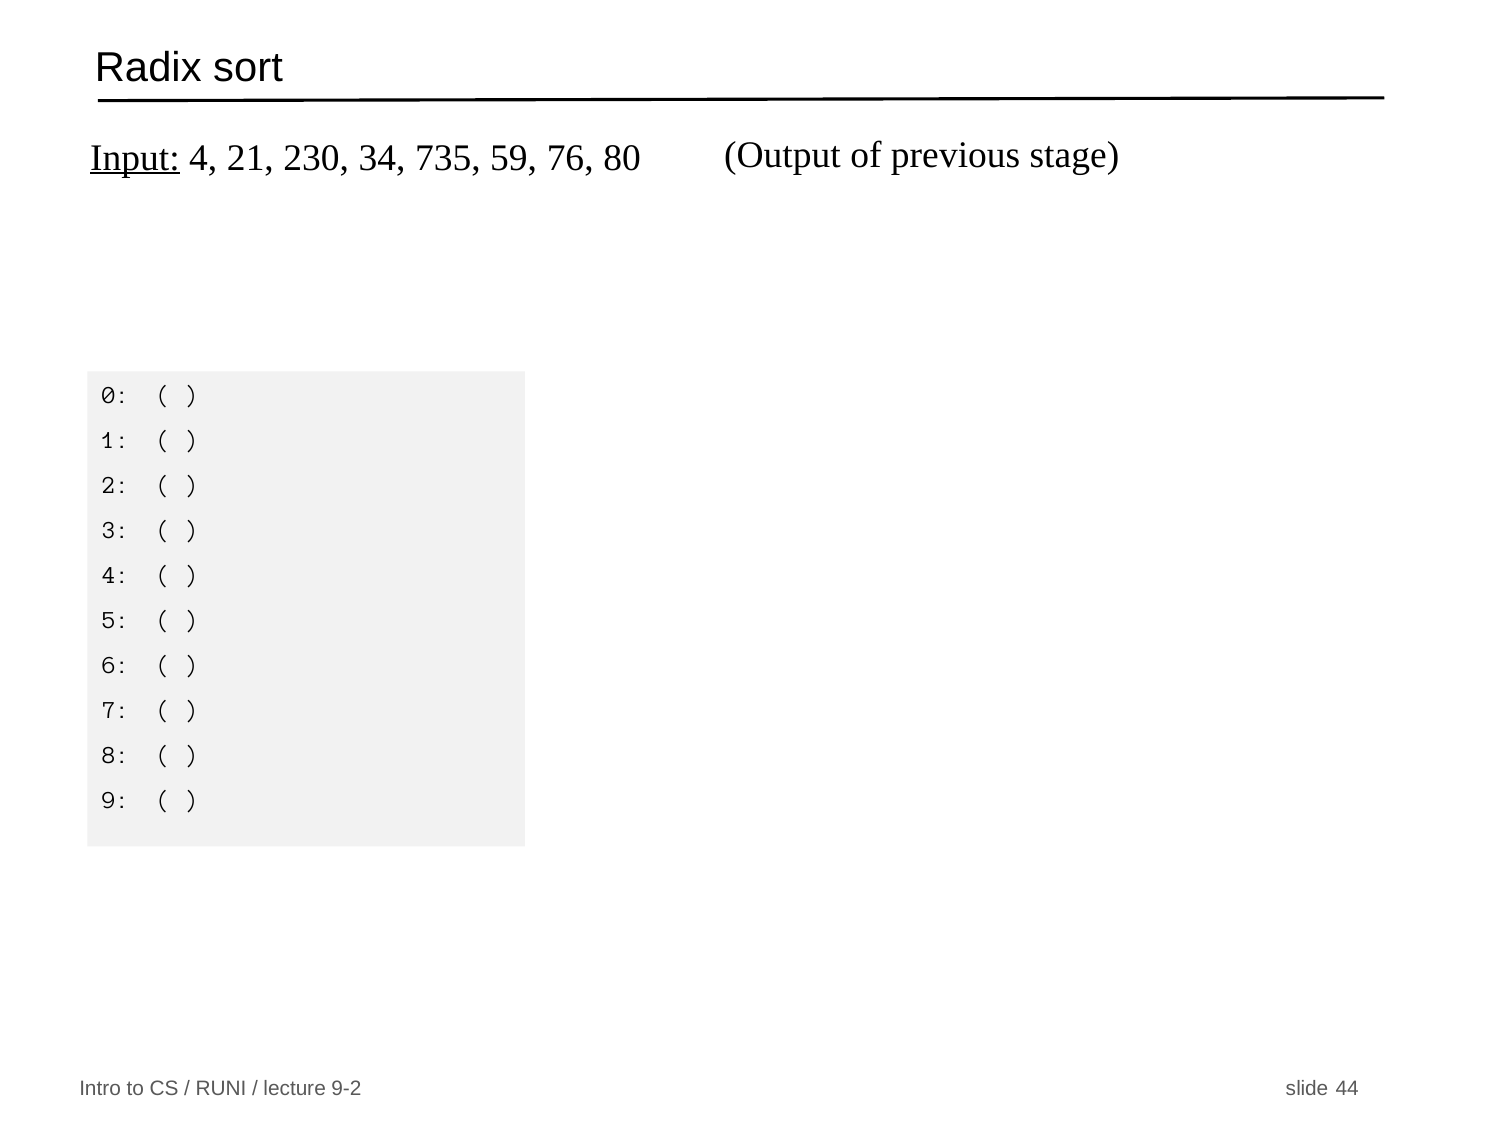

# Radix sort
(Output of previous stage)
Input: 4, 21, 230, 34, 735, 59, 76, 80
0:  ( )
1:  ( )
2:  ( )
3:  ( )
4:  ( )
5:  ( )
6:  ( )
7:  ( )
8:  ( )
9:  ( )